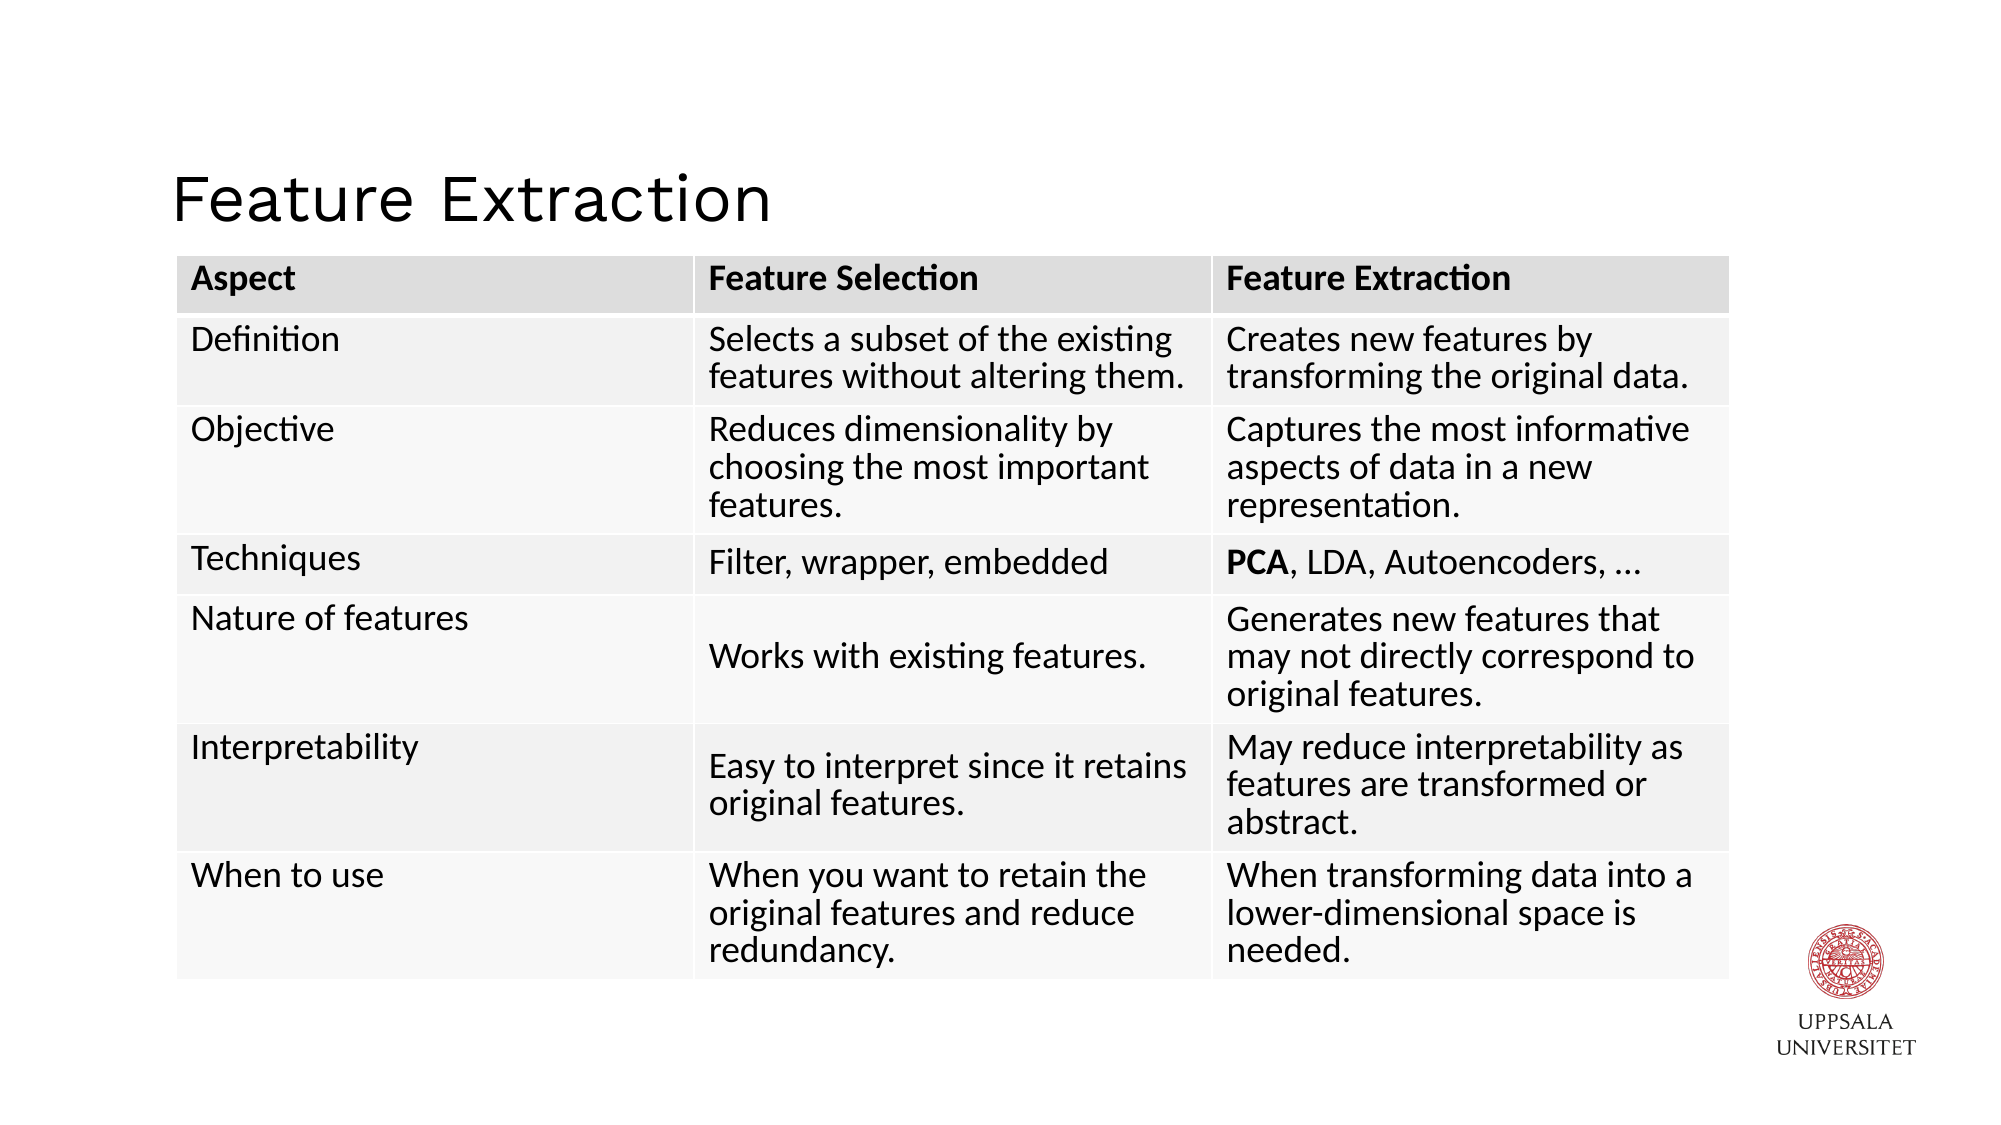

# Feature Extraction
| Aspect | Feature Selection | Feature Extraction |
| --- | --- | --- |
| Definition | Selects a subset of the existing features without altering them. | Creates new features by transforming the original data. |
| Objective | Reduces dimensionality by choosing the most important features. | Captures the most informative aspects of data in a new representation. |
| Techniques | Filter, wrapper, embedded | PCA, LDA, Autoencoders, … |
| Nature of features | Works with existing features. | Generates new features that may not directly correspond to original features. |
| Interpretability | Easy to interpret since it retains original features. | May reduce interpretability as features are transformed or abstract. |
| When to use | When you want to retain the original features and reduce redundancy. | When transforming data into a lower-dimensional space is needed. |